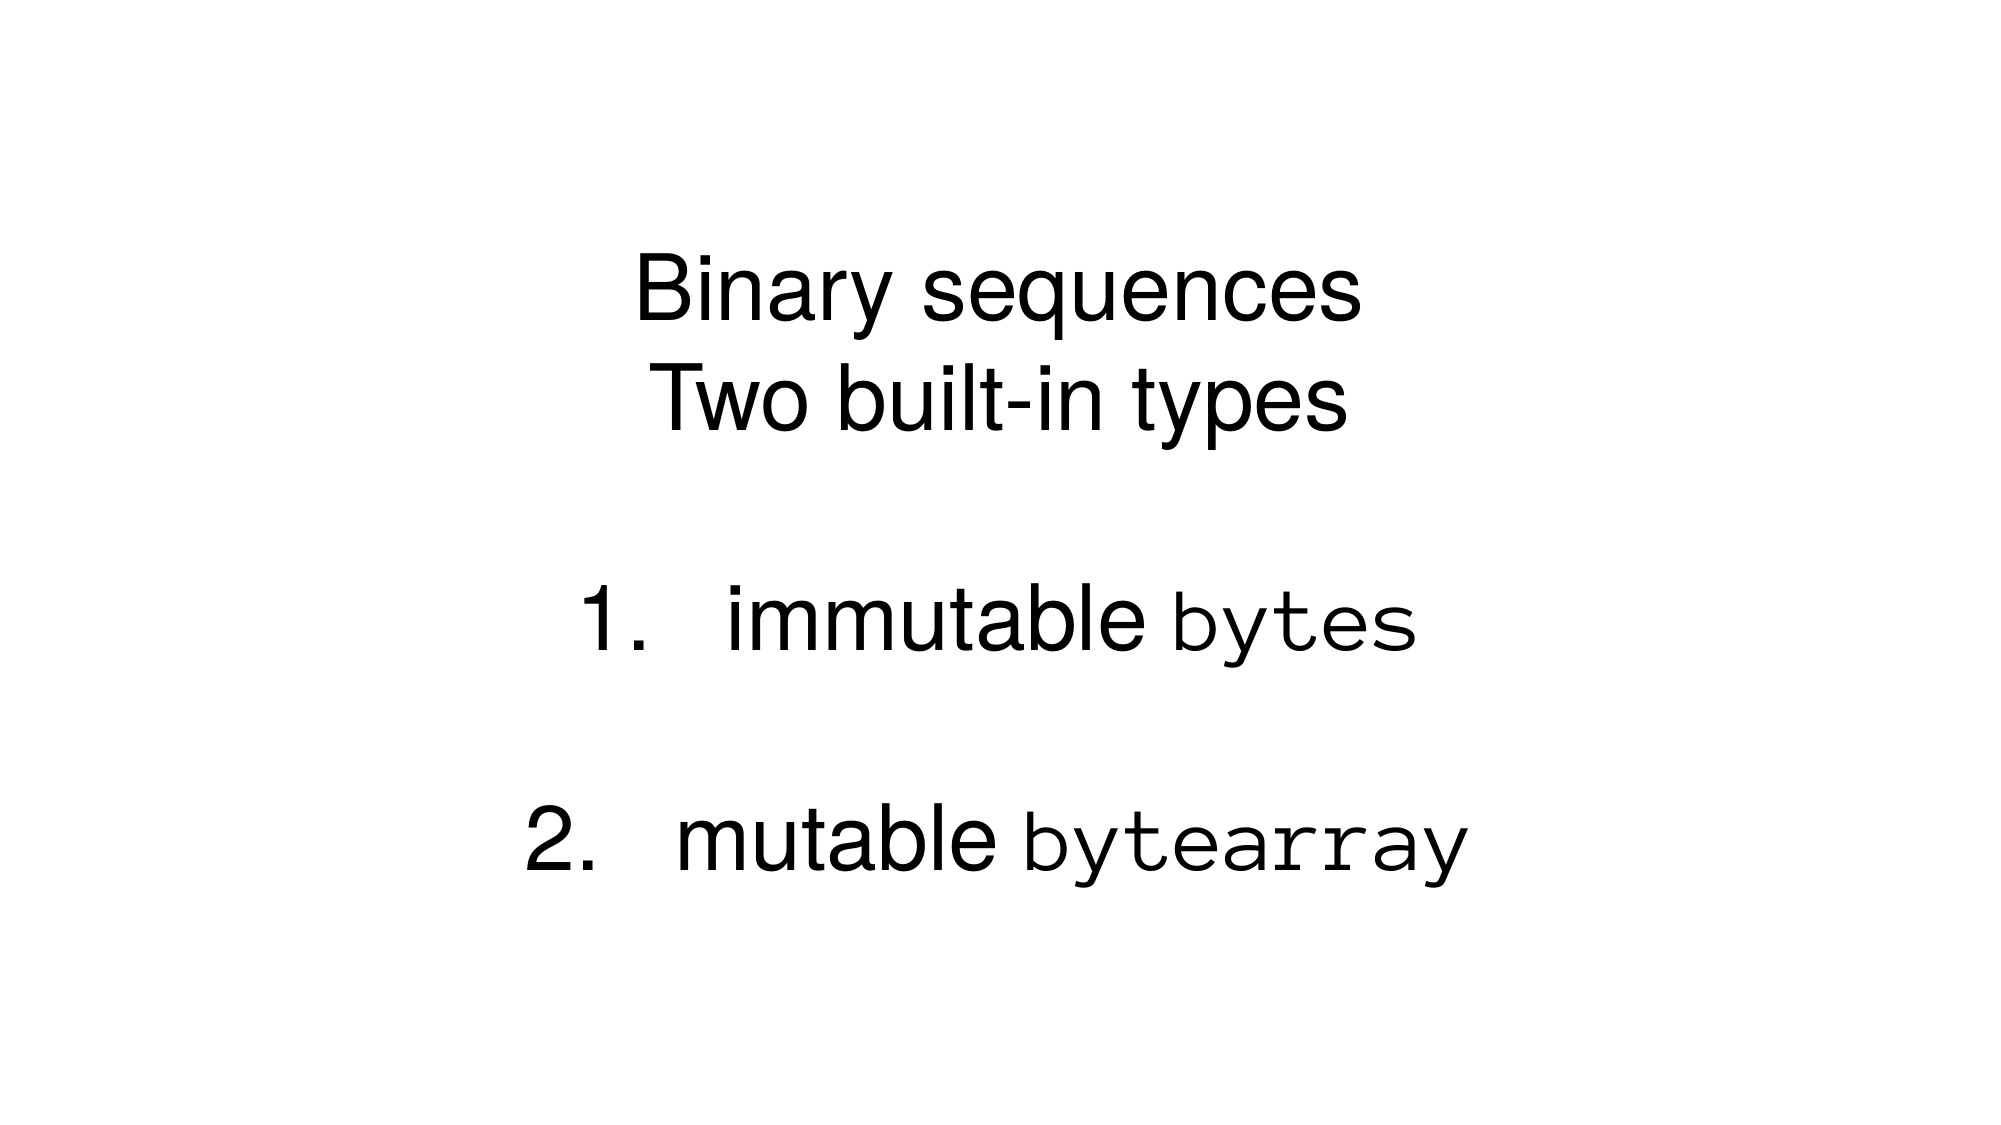

Binary sequences
Two built-in types

immutable bytes

mutable bytearray